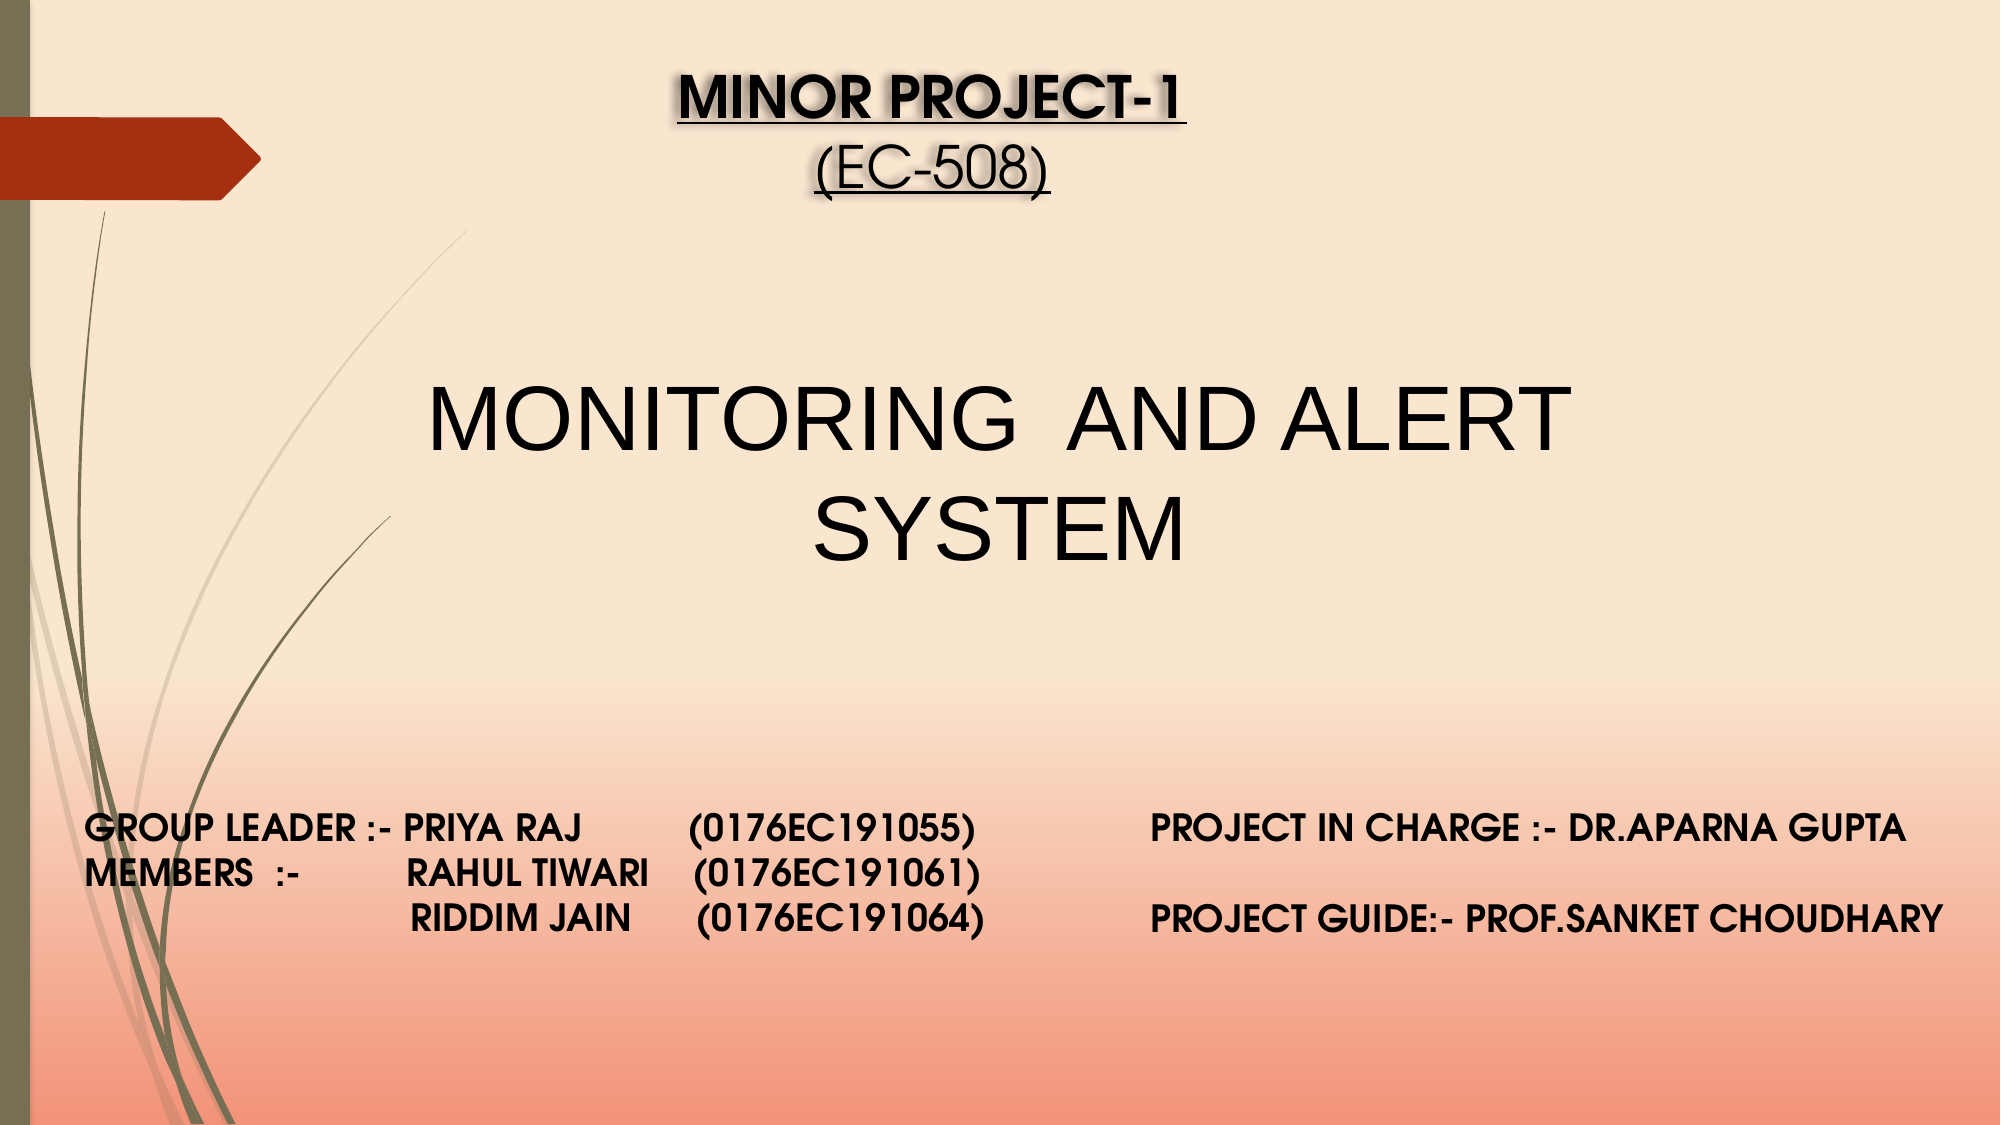

MINOR PROJECT-1 (EC-508)
MONITORING  AND ALERT SYSTEM
GROUP LEADER :- PRIYA RAJ          (0176EC191055)
MEMBERS  :-          RAHUL TIWARI    (0176EC191061)
                               RIDDIM JAIN      (0176EC191064)
PROJECT IN CHARGE :- DR.APARNA GUPTA
PROJECT GUIDE:- PROF.SANKET CHOUDHARY